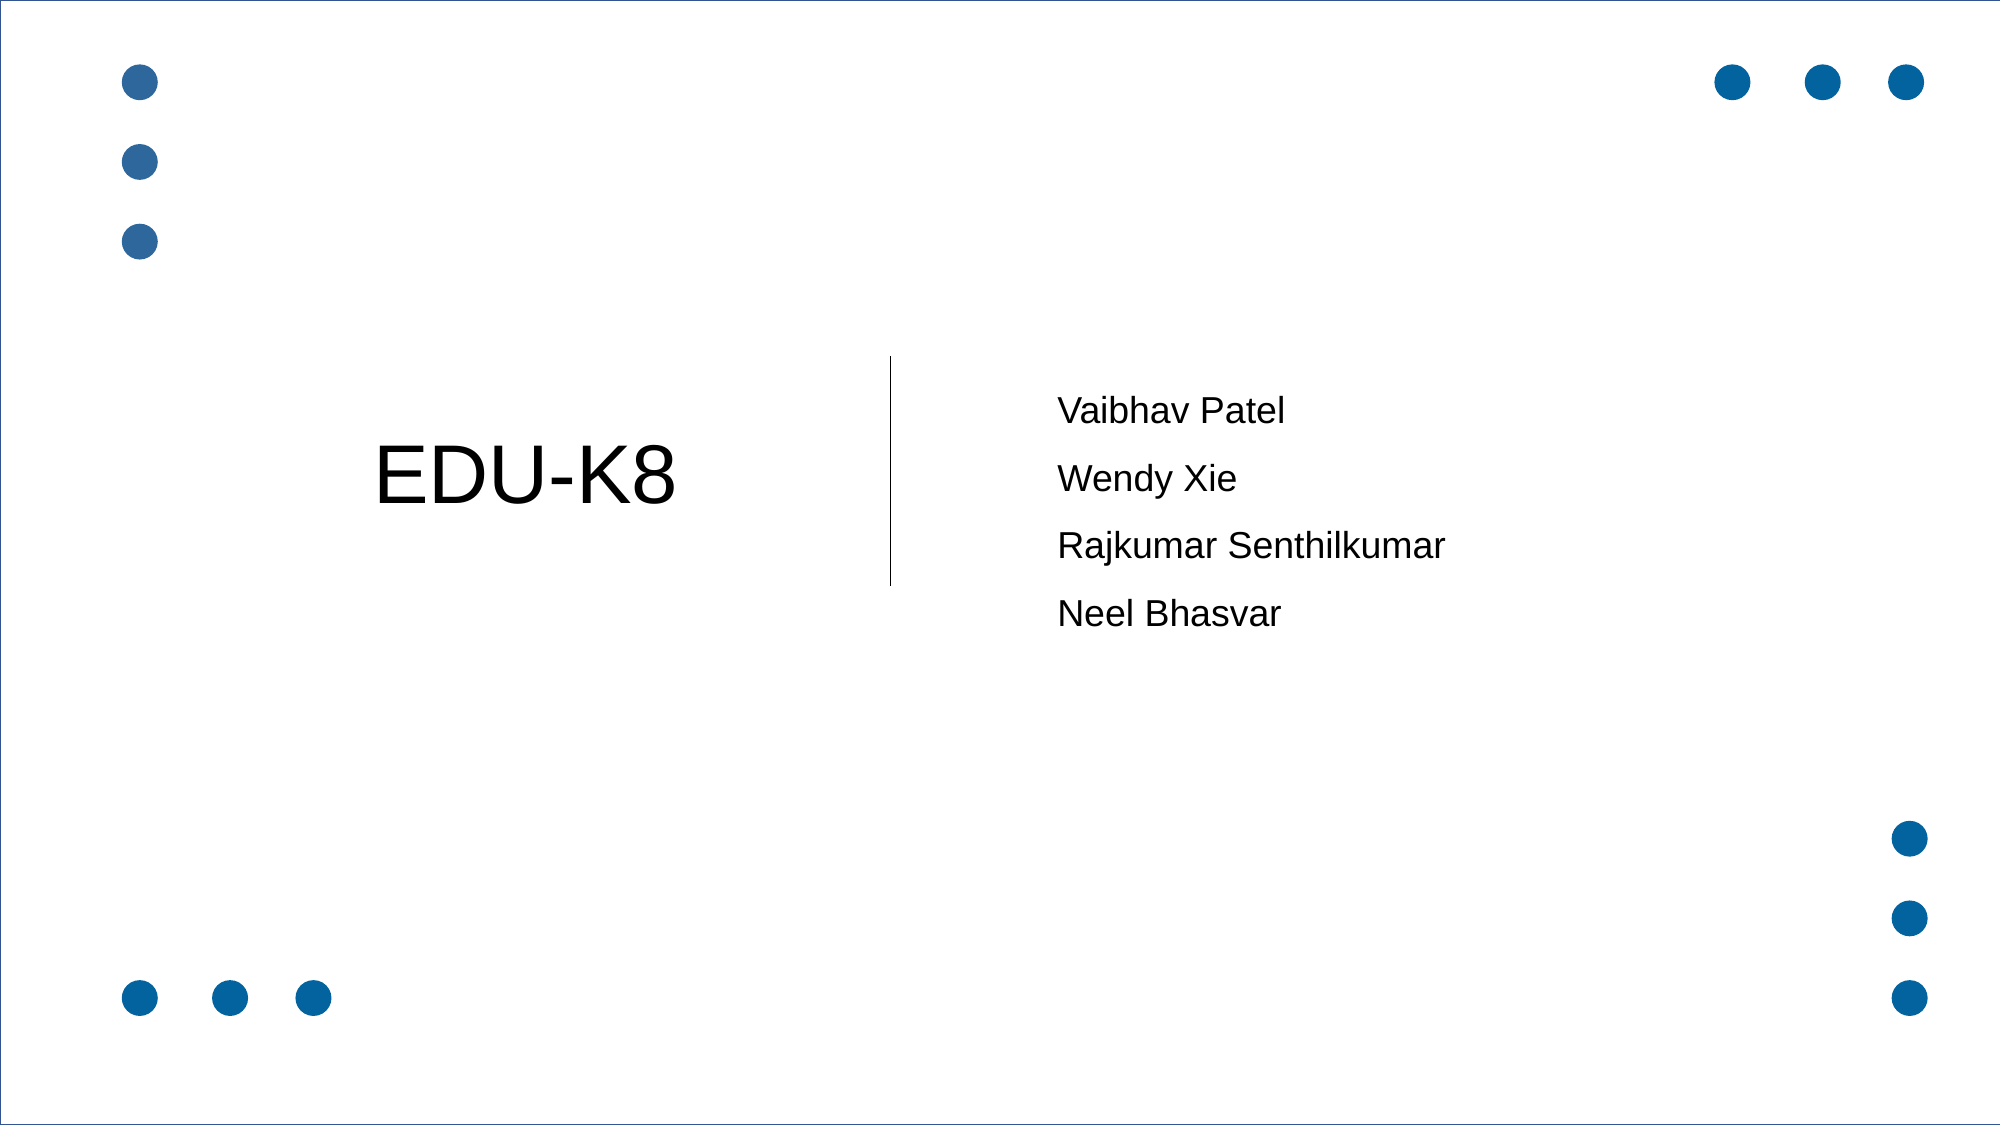

Vaibhav Patel
Wendy Xie
Rajkumar Senthilkumar
Neel Bhasvar

EDU-K8
TRAILSAFE